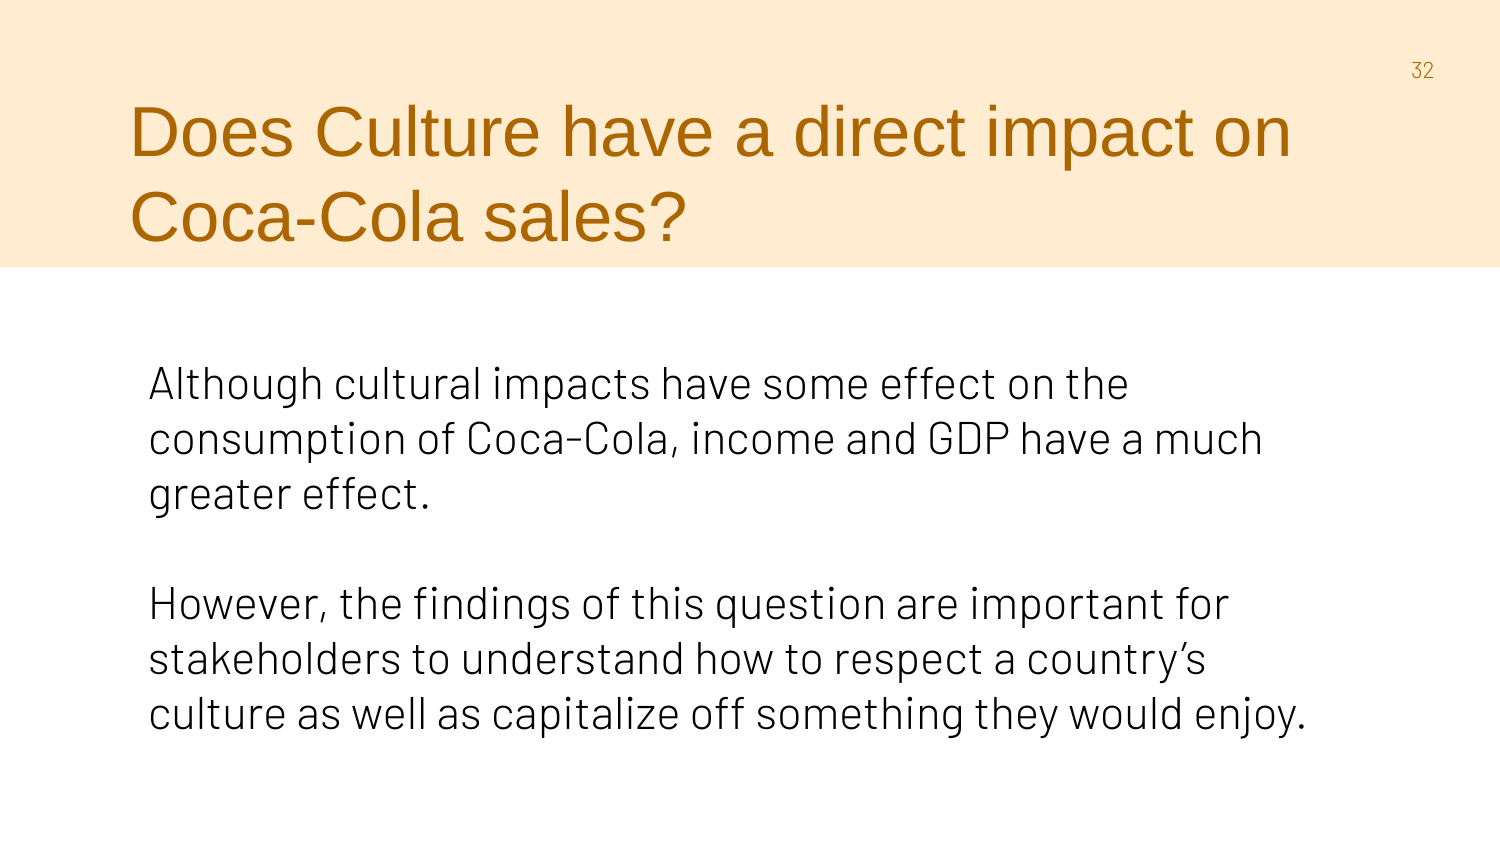

32
Does Culture have a direct impact on Coca-Cola sales?
Although cultural impacts have some effect on the consumption of Coca-Cola, income and GDP have a much greater effect.

However, the findings of this question are important for stakeholders to understand how to respect a country’s culture as well as capitalize off something they would enjoy.